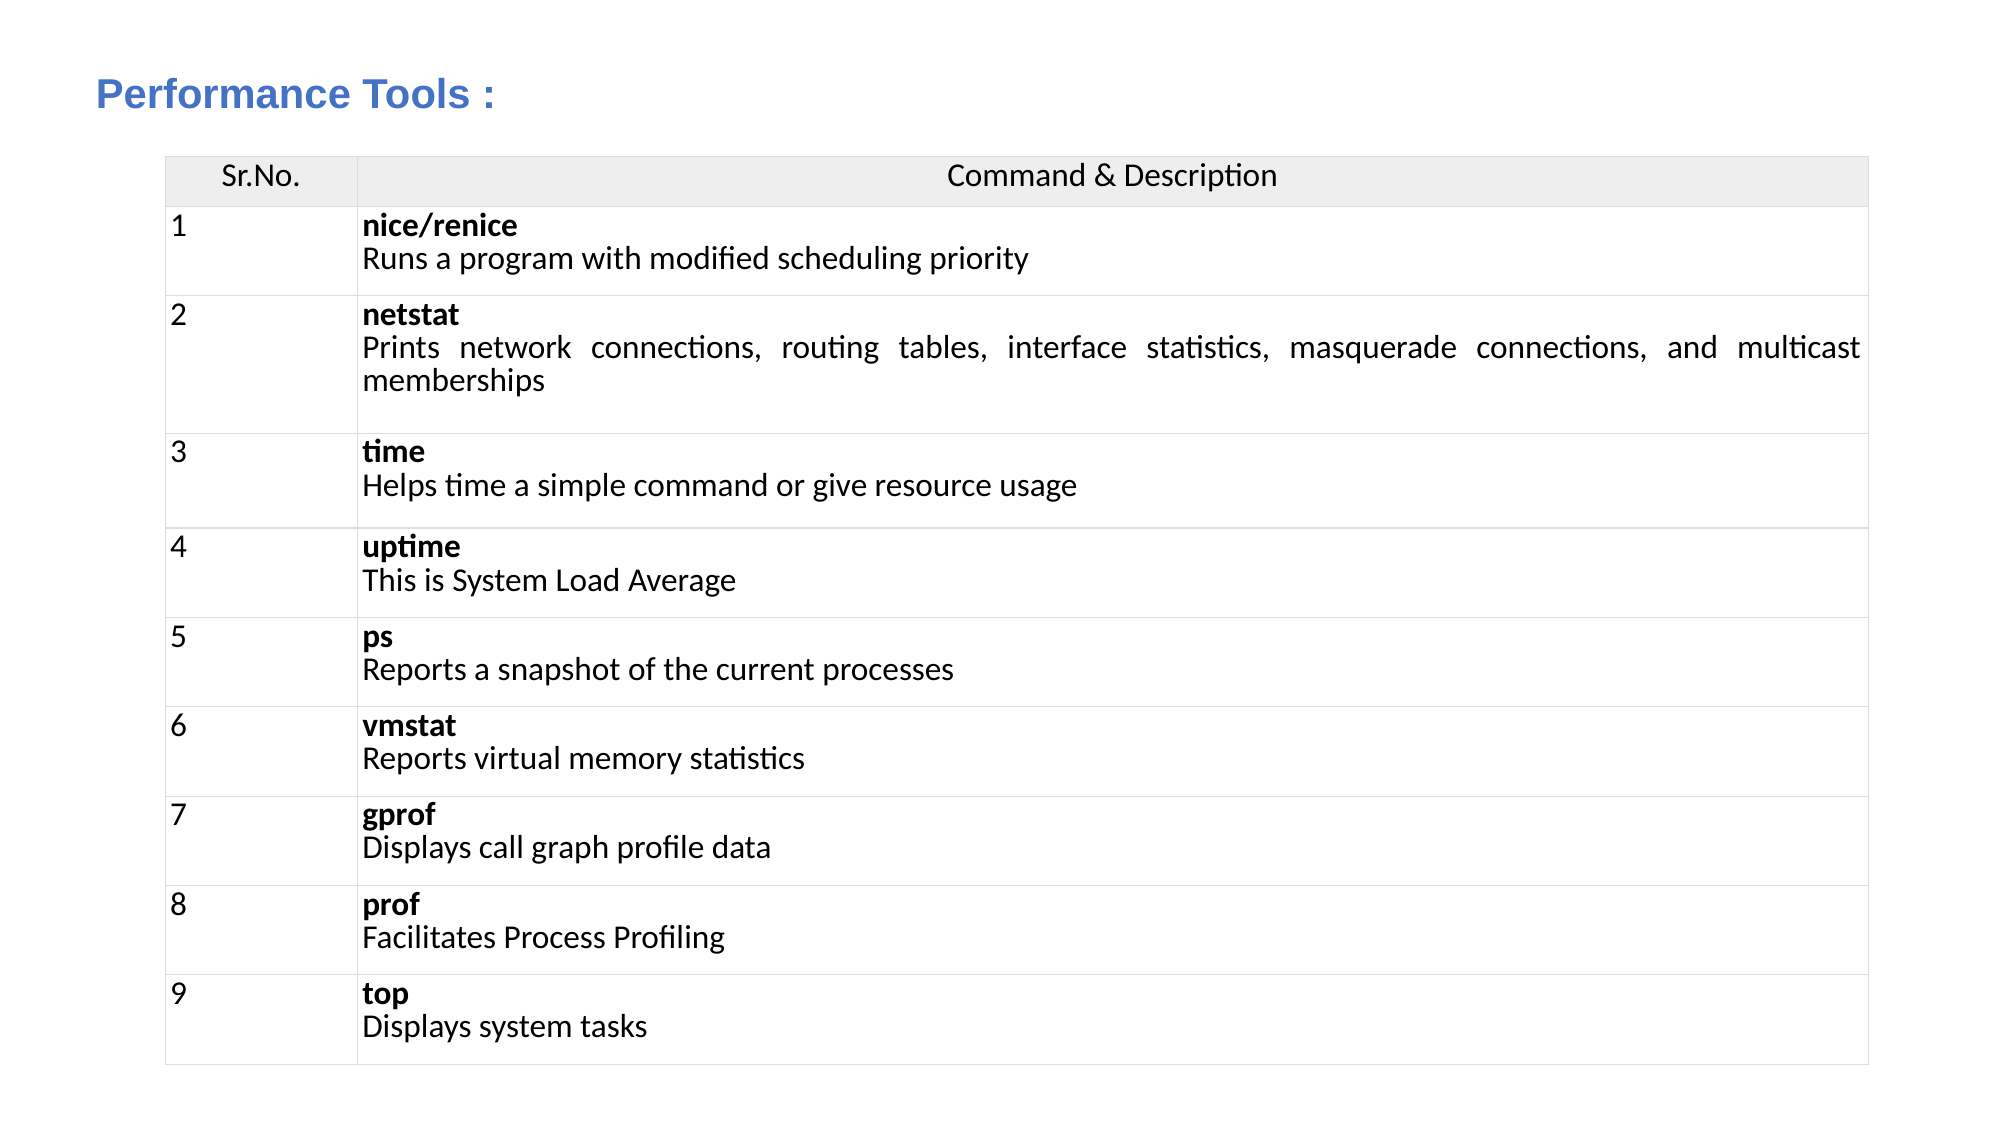

Performance Tools :

| Sr.No. | Command & Description |
| --- | --- |
| 1 | nice/renice Runs a program with modified scheduling priority |
| 2 | netstat Prints network connections, routing tables, interface statistics, masquerade connections, and multicast memberships |
| 3 | time Helps time a simple command or give resource usage |
| 4 | uptime This is System Load Average |
| 5 | ps Reports a snapshot of the current processes |
| 6 | vmstat Reports virtual memory statistics |
| 7 | gprof Displays call graph profile data |
| 8 | prof Facilitates Process Profiling |
| 9 | top Displays system tasks |